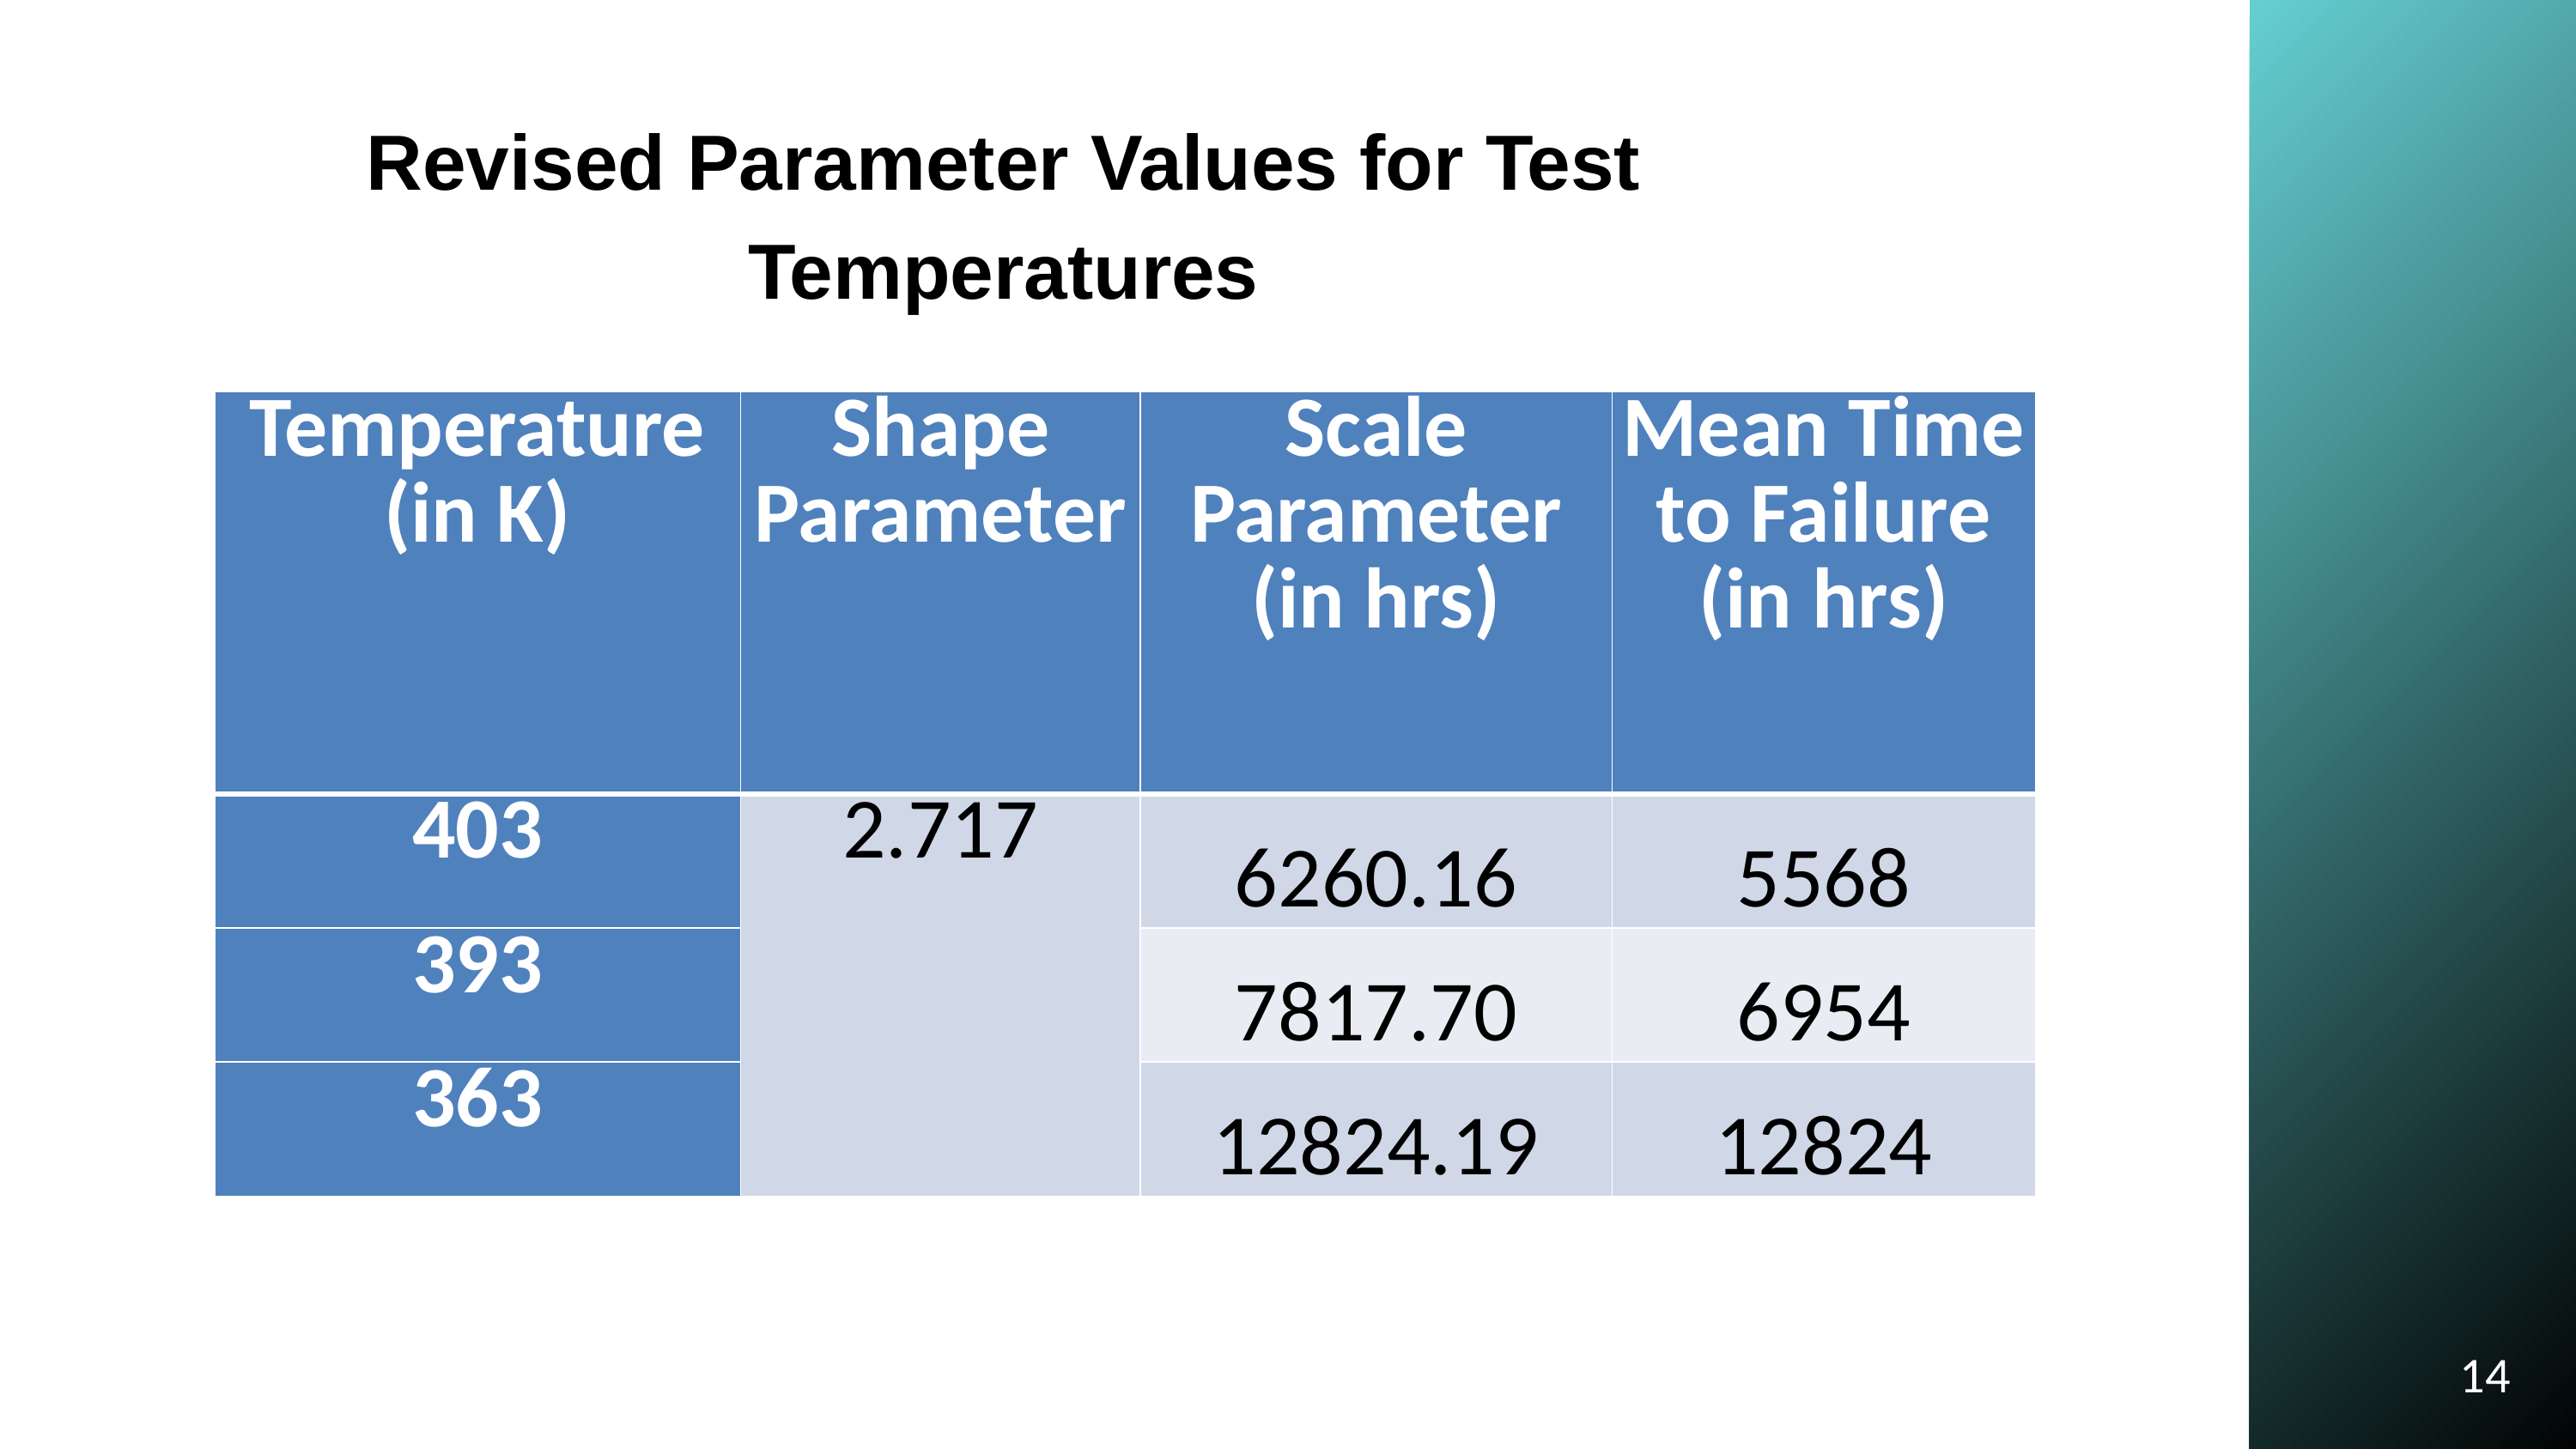

Revised Parameter Values for Test Temperatures

| Temperature (in K) | Shape Parameter | Scale Parameter (in hrs) | Mean Time to Failure (in hrs) |
| --- | --- | --- | --- |
| 403 | 2.717 | 6260.16 | 5568 |
| 393 |  | 7817.70 | 6954 |
| 363 |  | 12824.19 | 12824 |
14